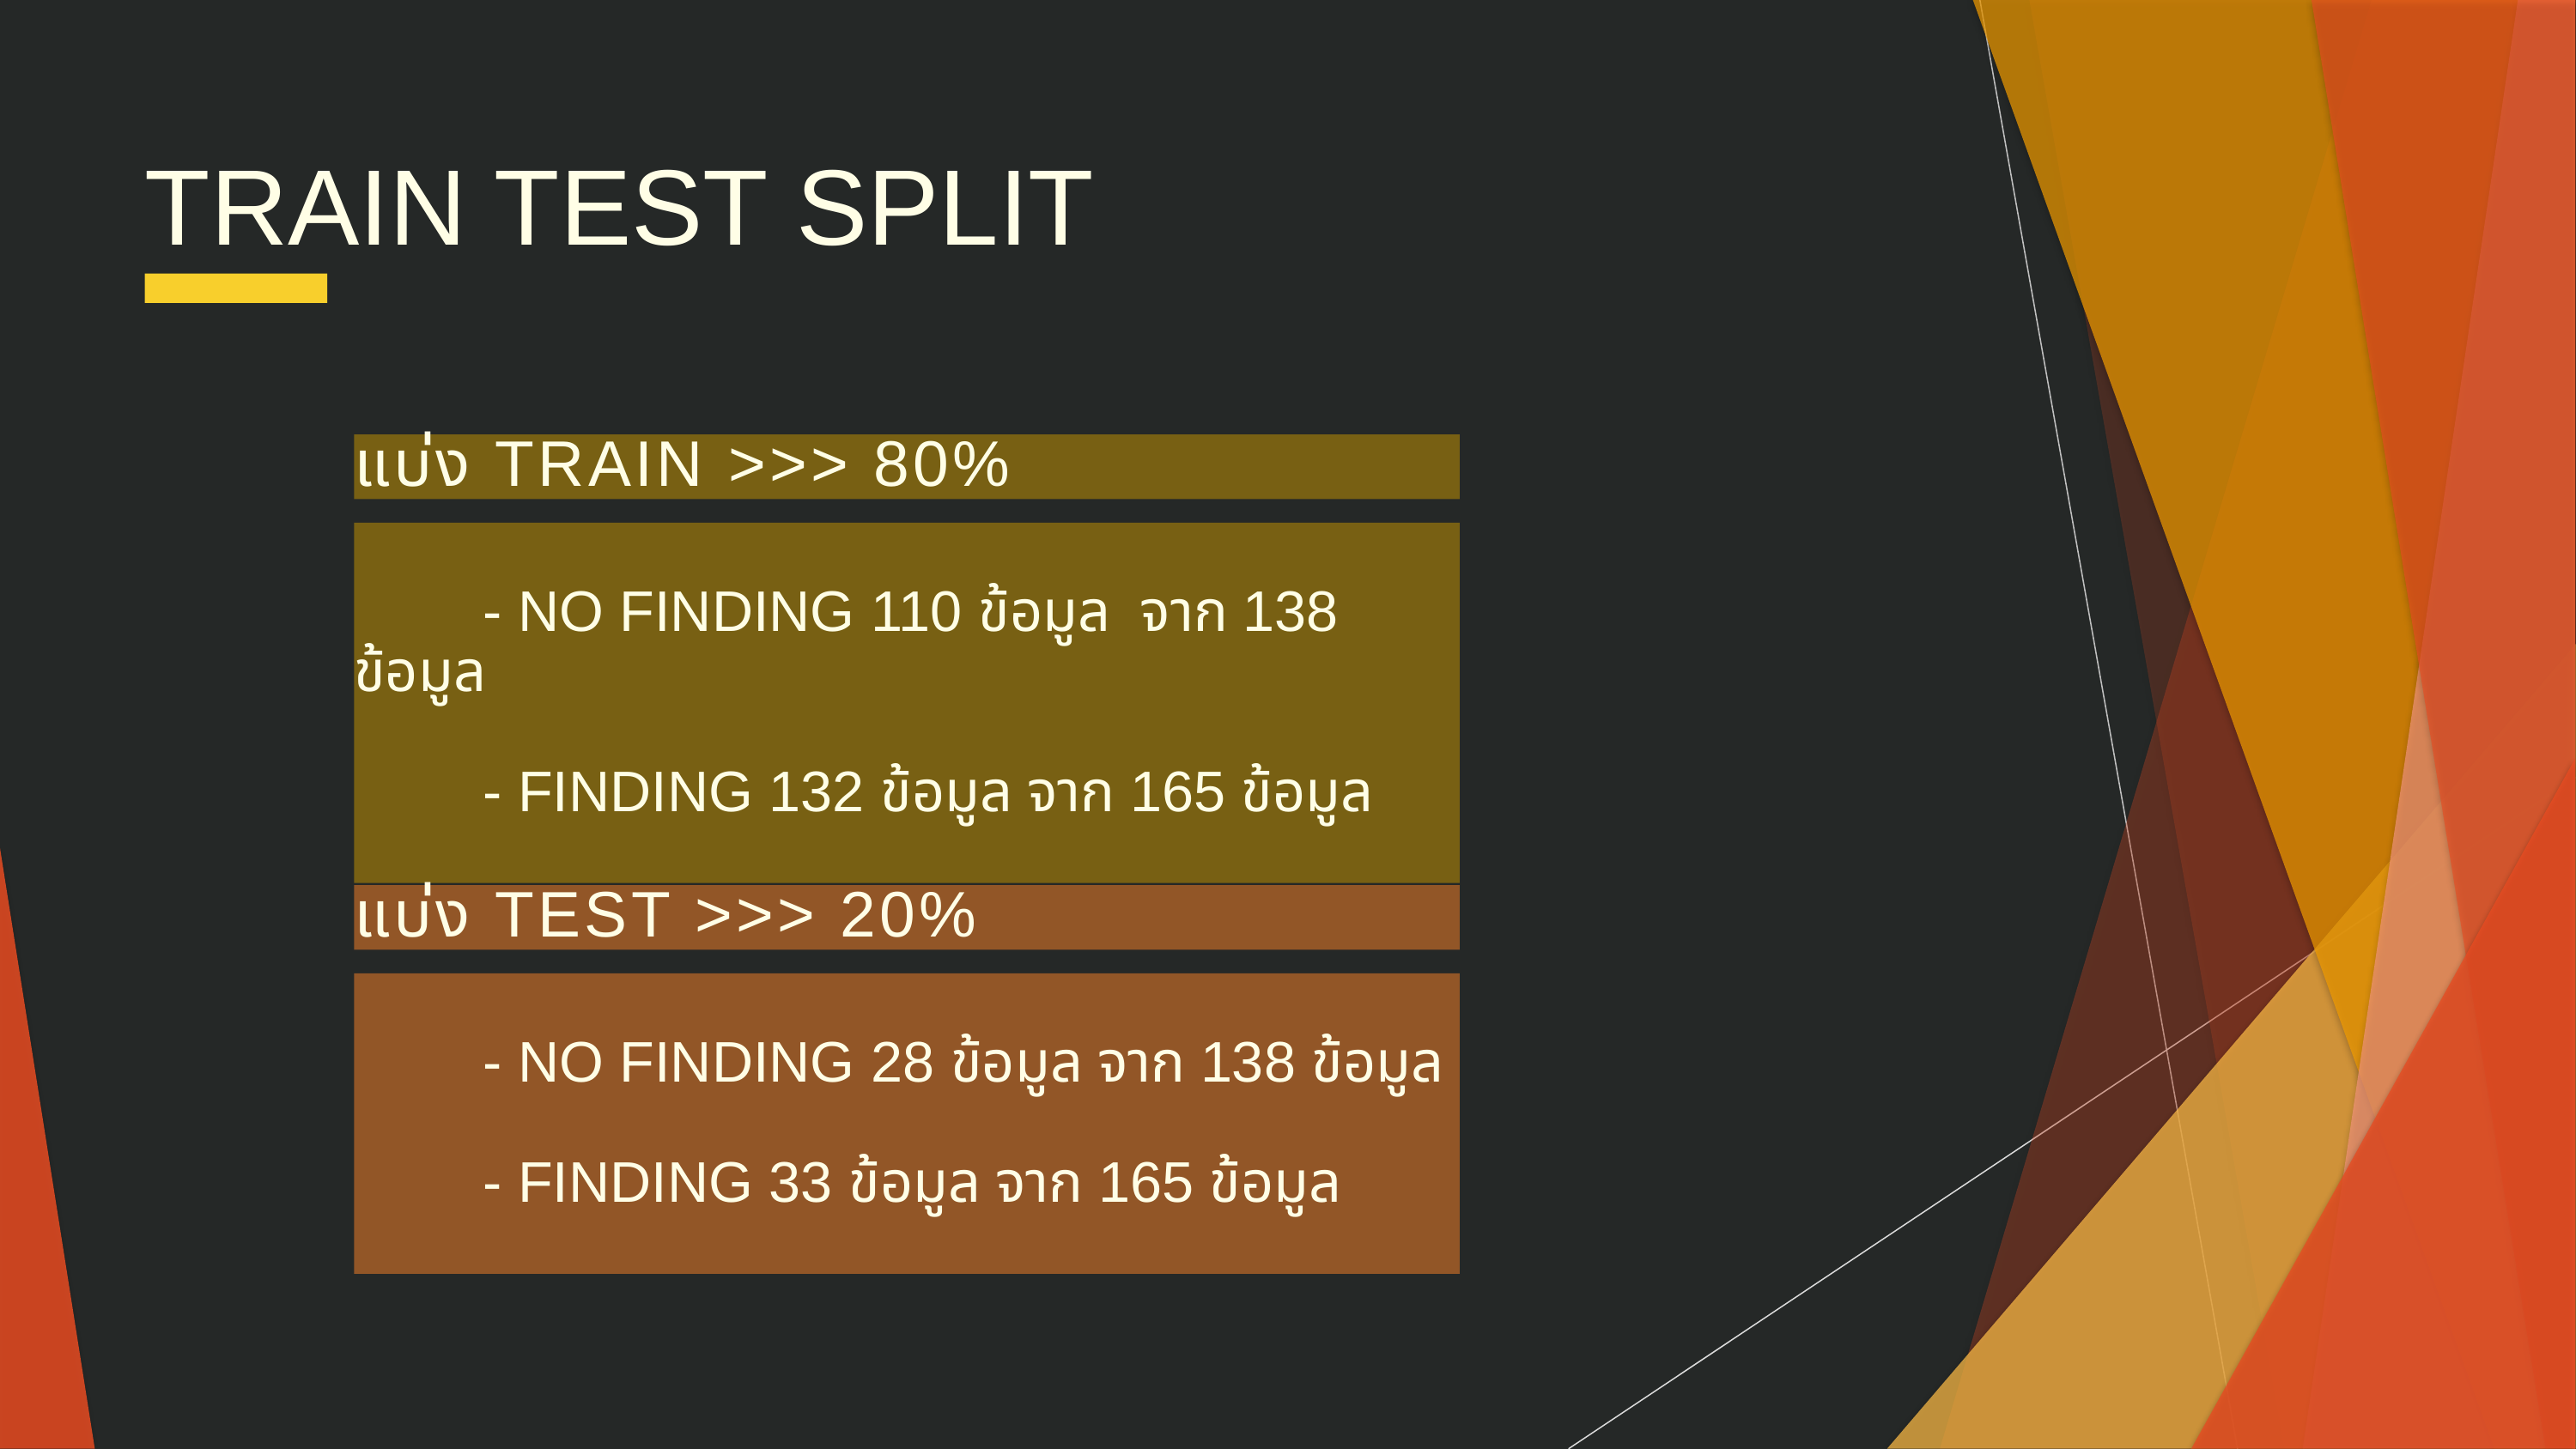

TRAIN TEST SPLIT

แบ่ง TRAIN >>> 80%

	- NO FINDING 110 ข้อมูล  จาก 138 ข้อมูล

	- FINDING 132 ข้อมูล จาก 165 ข้อมูล

แบ่ง TEST >>> 20%

	- NO FINDING 28 ข้อมูล จาก 138 ข้อมูล

	- FINDING 33 ข้อมูล จาก 165 ข้อมูล